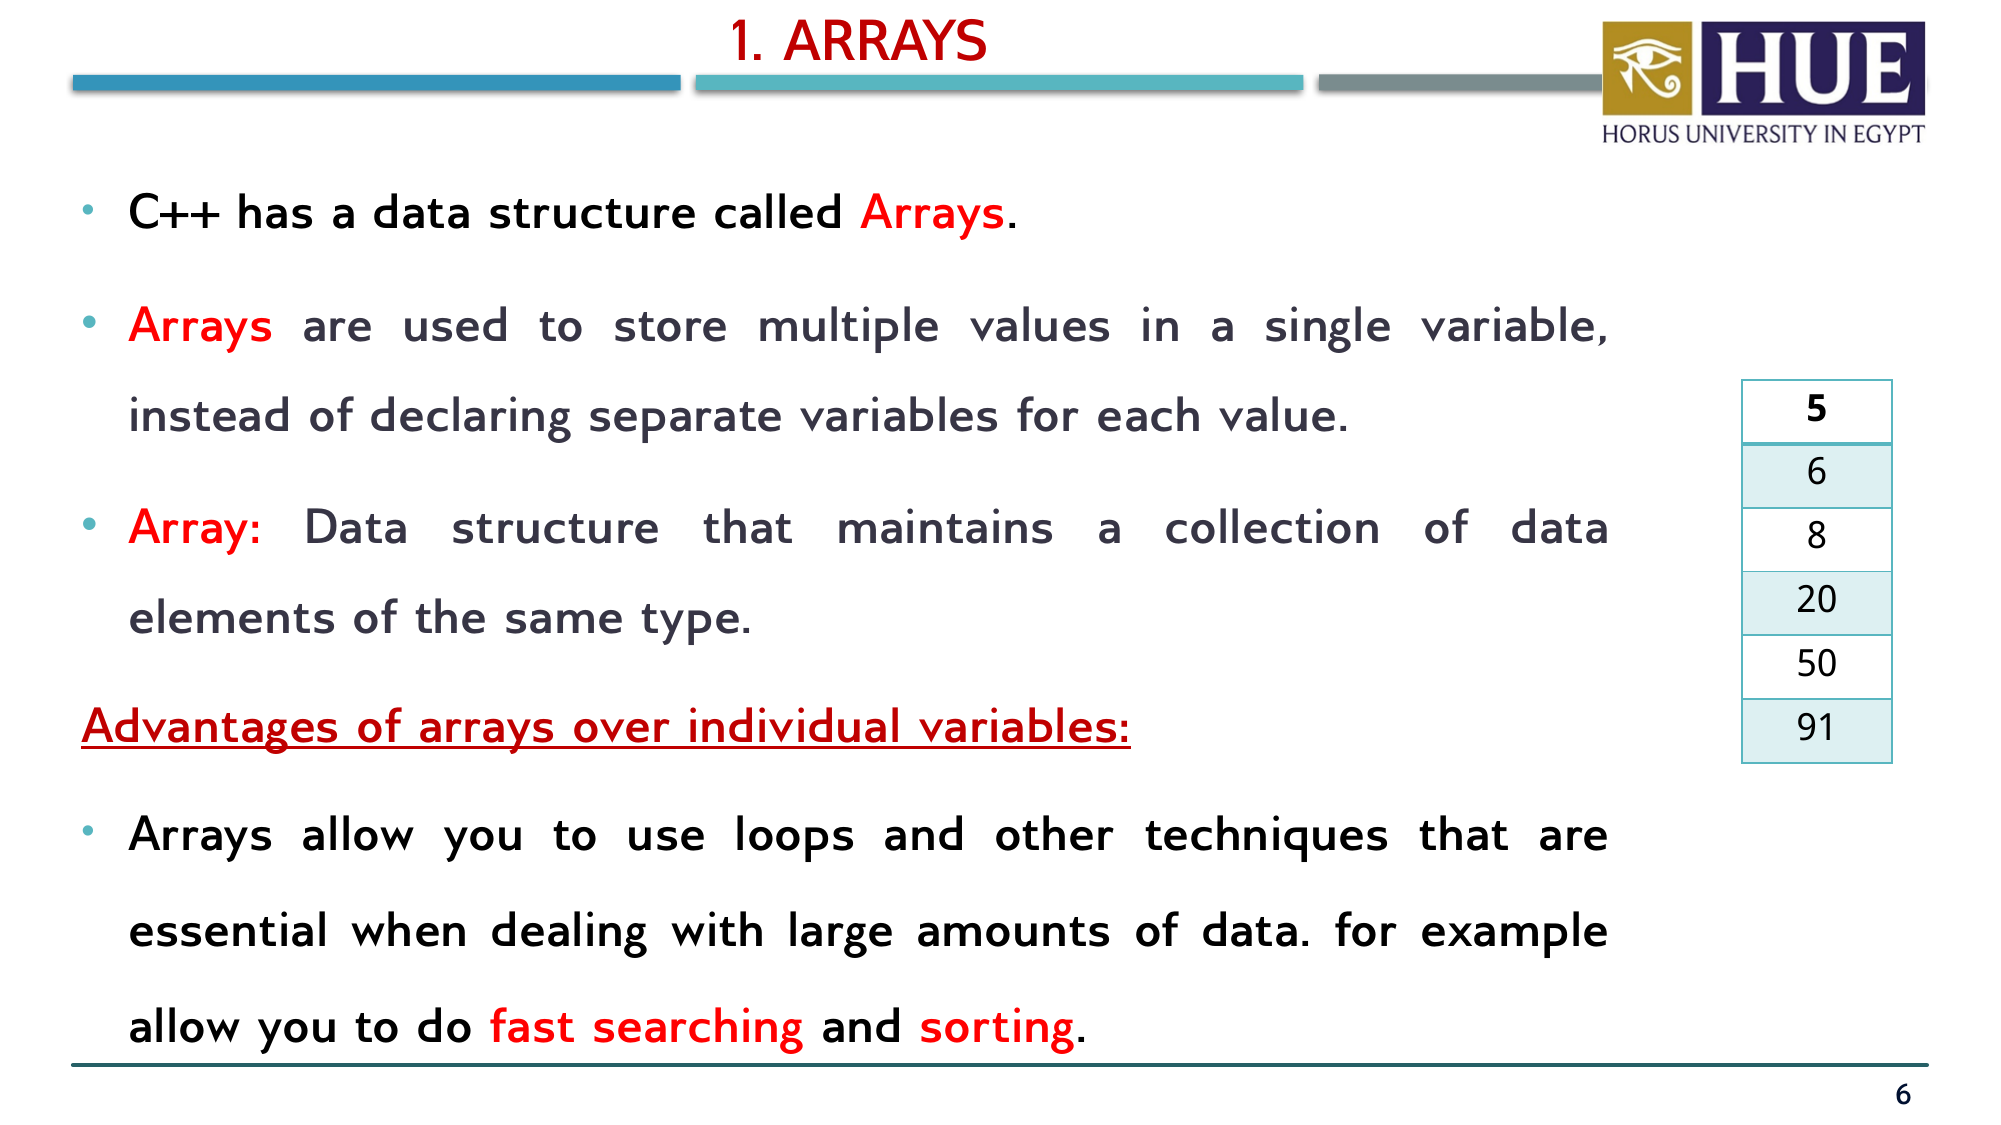

1. Arrays
C++ has a data structure called Arrays.
Arrays are used to store multiple values in a single variable, instead of declaring separate variables for each value.
Array: Data structure that maintains a collection of data elements of the same type.
Advantages of arrays over individual variables:
Arrays allow you to use loops and other techniques that are essential when dealing with large amounts of data. for example allow you to do fast searching and sorting.

| 5 |
| --- |
| 6 |
| 8 |
| 20 |
| 50 |
| 91 |
6